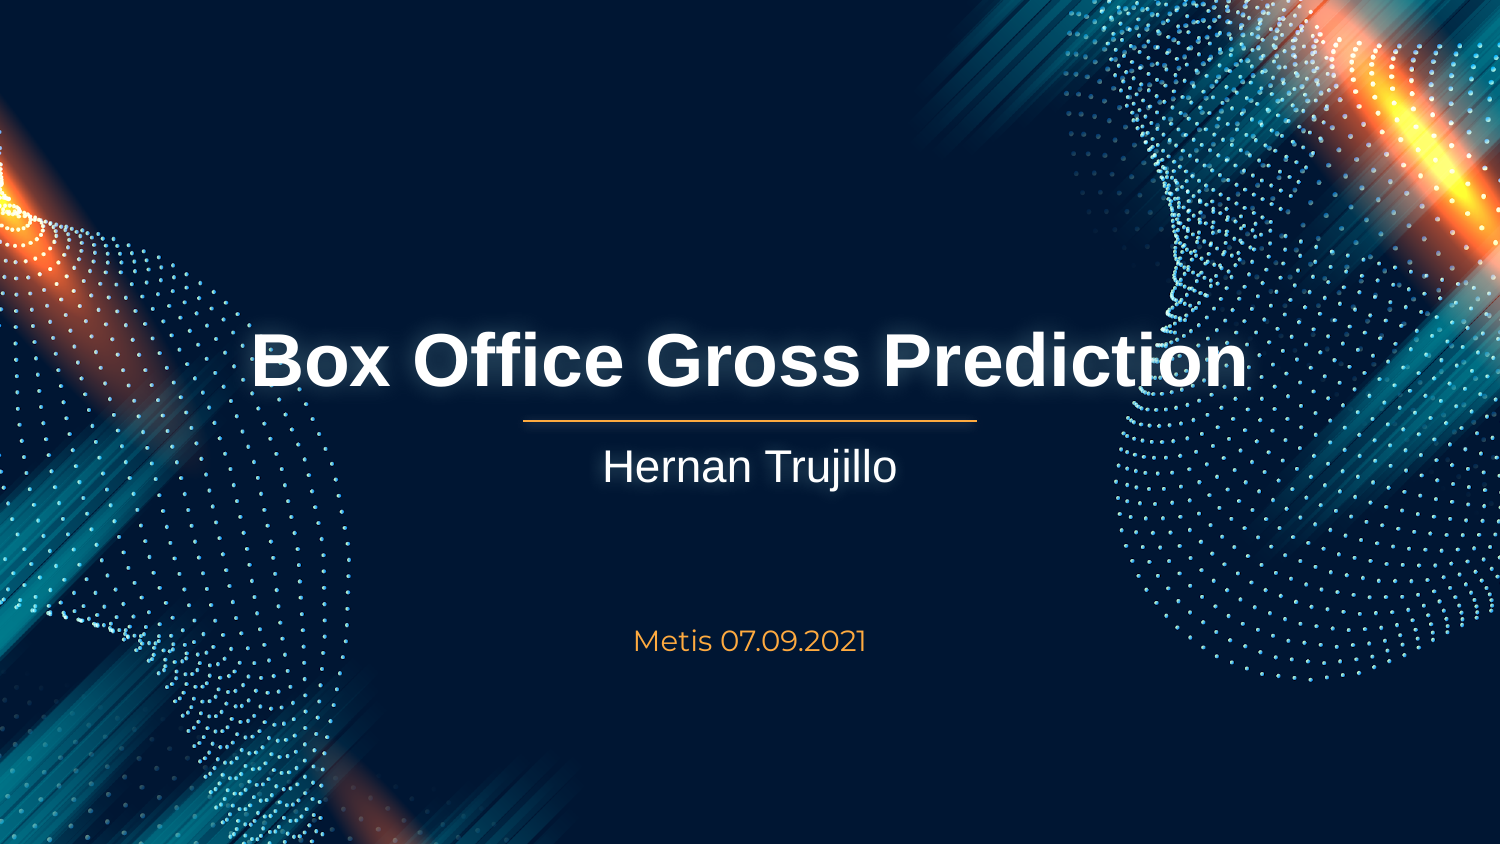

# Box Office Gross Prediction
Hernan Trujillo
Metis 07.09.2021